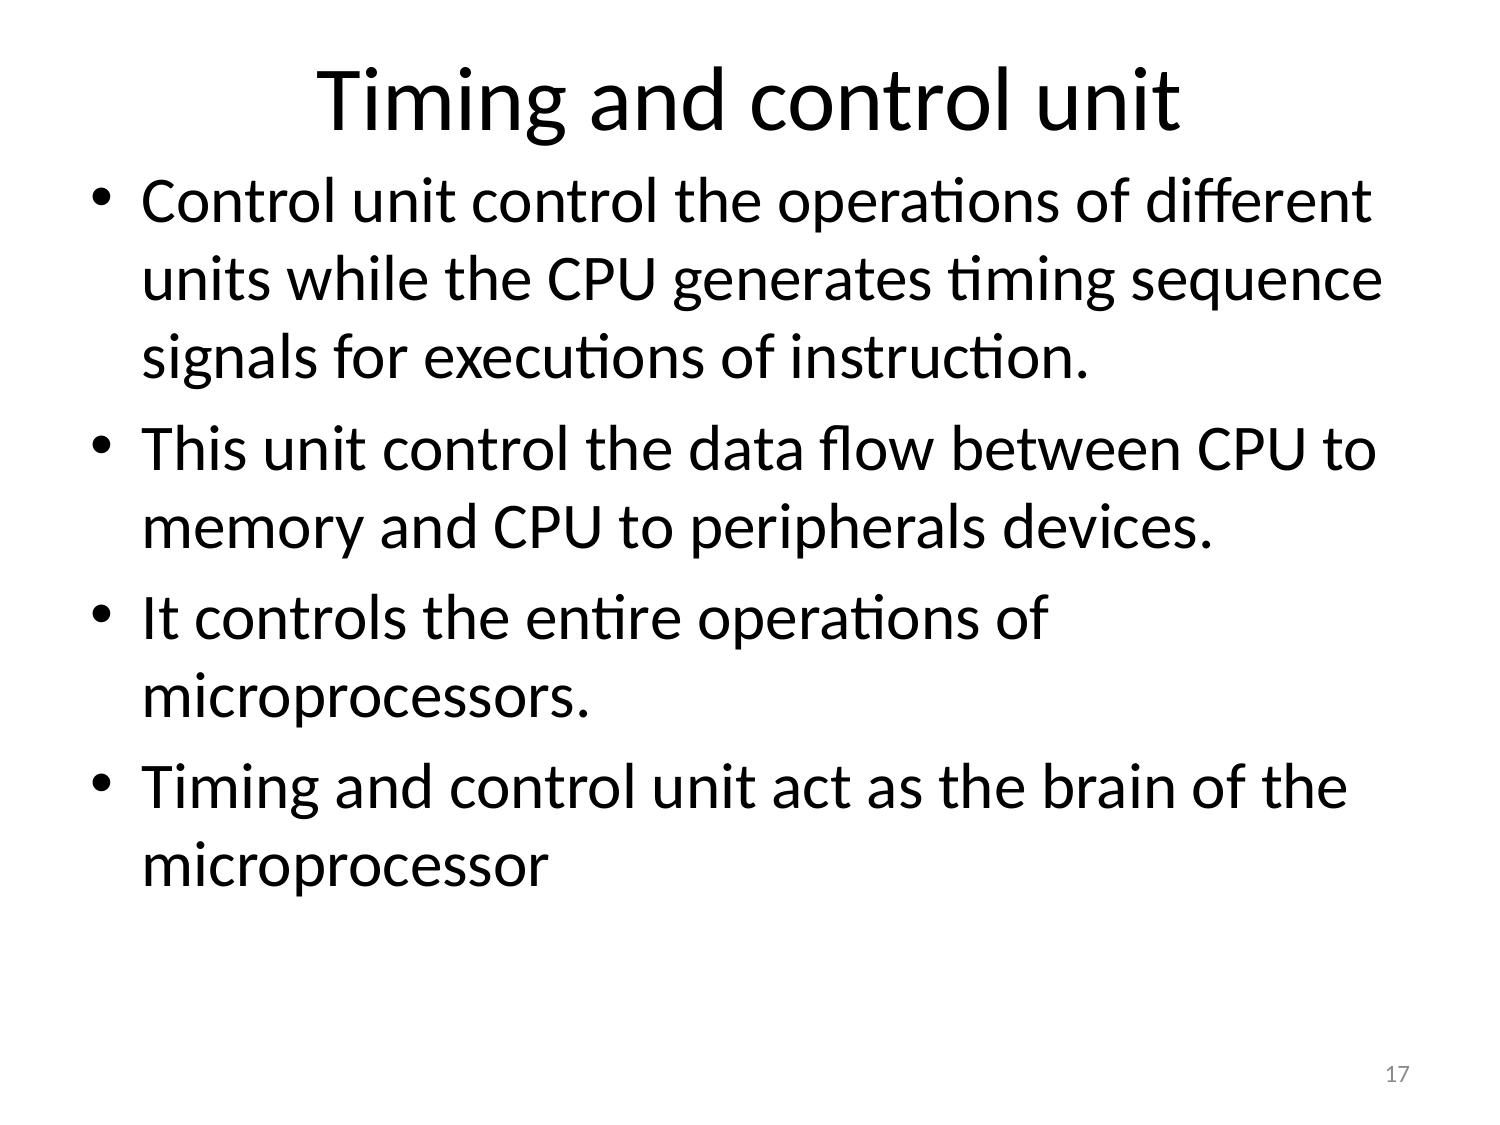

# Timing and control unit
Control unit control the operations of different units while the CPU generates timing sequence signals for executions of instruction.
This unit control the data flow between CPU to memory and CPU to peripherals devices.
It controls the entire operations of microprocessors.
Timing and control unit act as the brain of the microprocessor

17